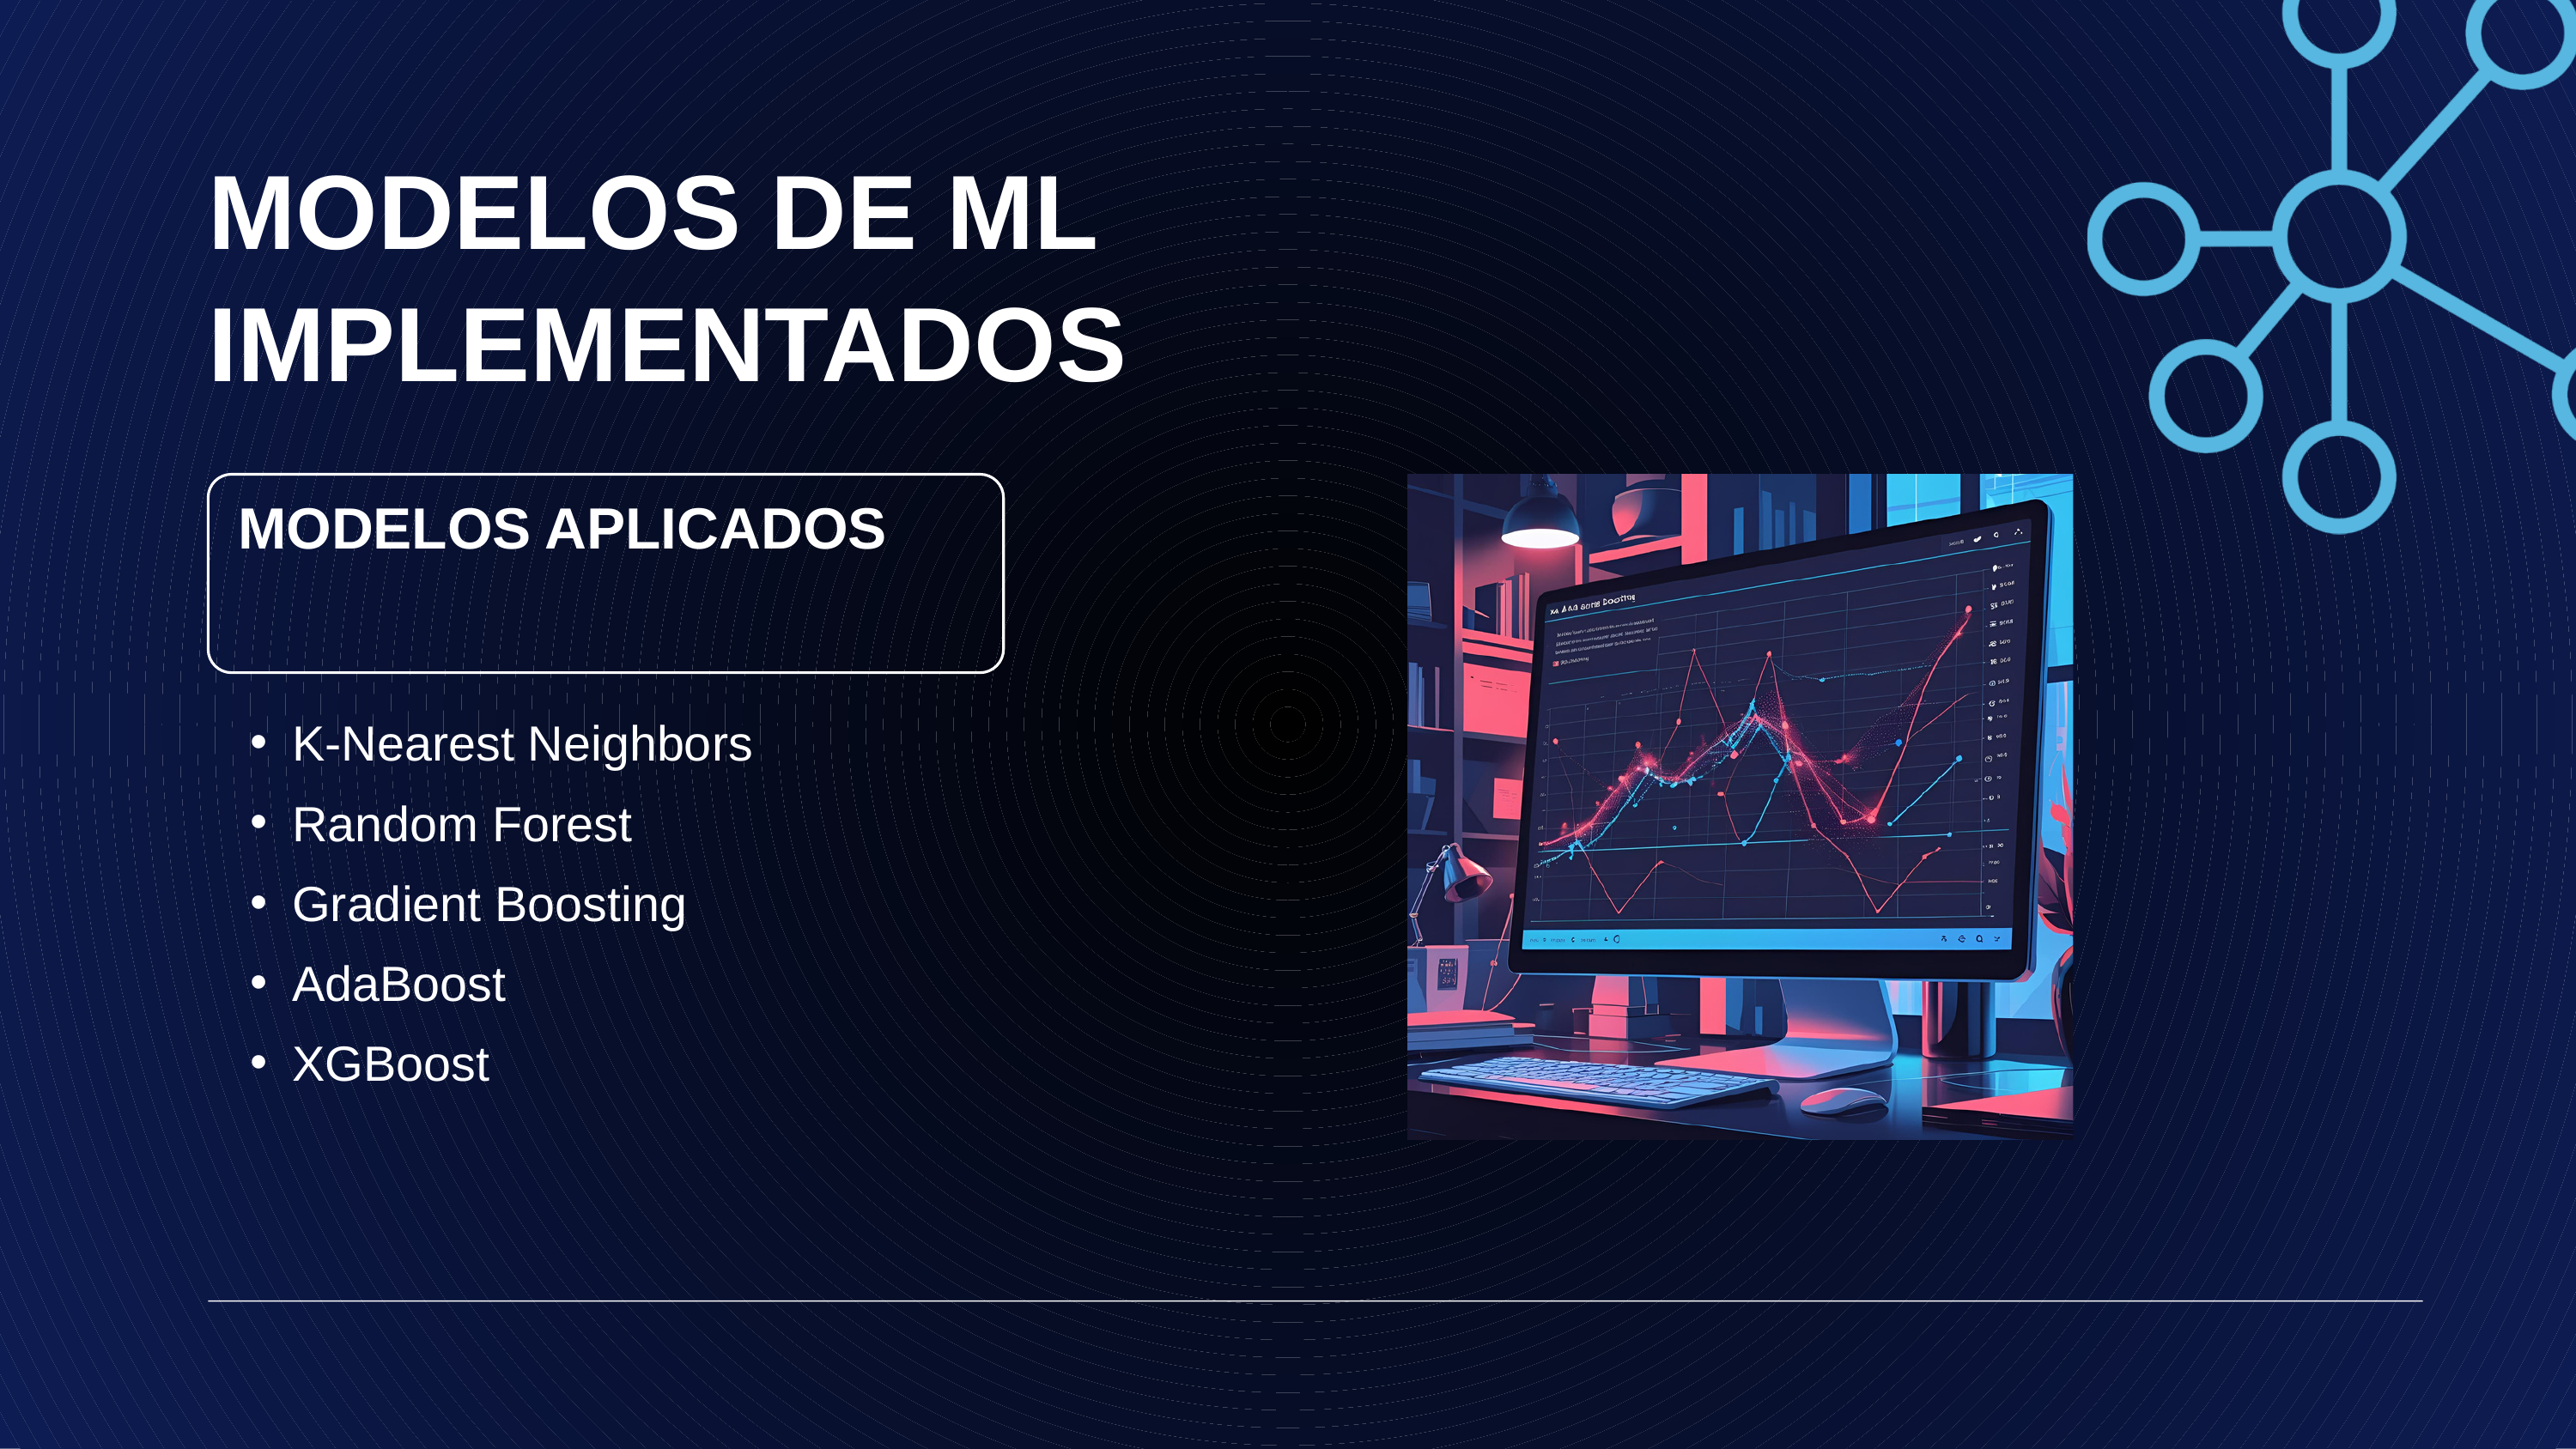

MODELOS DE ML IMPLEMENTADOS

MODELOS APLICADOS
K-Nearest Neighbors
Random Forest
Gradient Boosting
AdaBoost
XGBoost